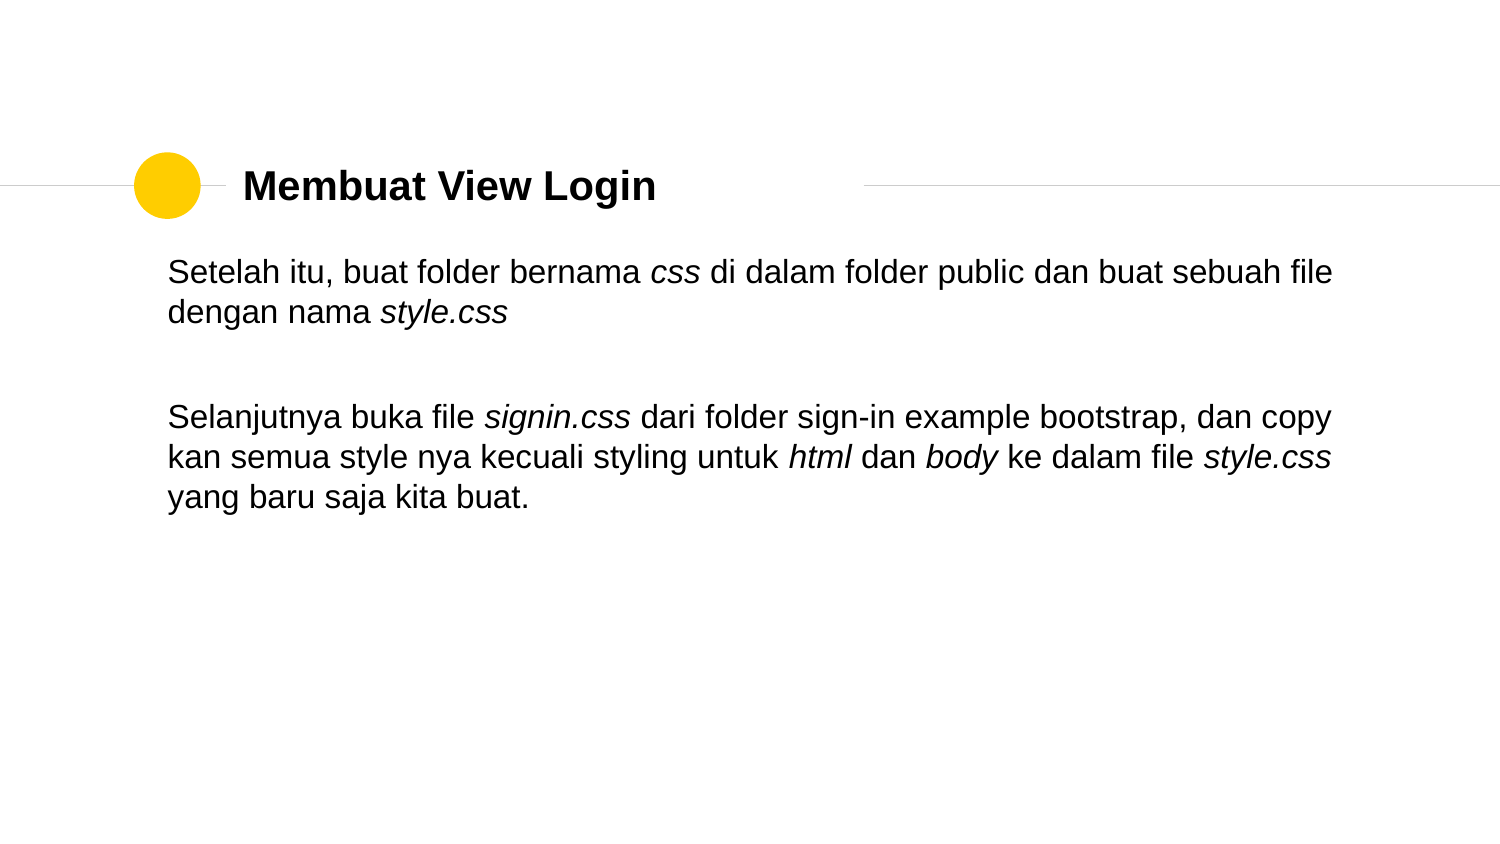

# Membuat View Login
Setelah itu, buat folder bernama css di dalam folder public dan buat sebuah file dengan nama style.css

Selanjutnya buka file signin.css dari folder sign-in example bootstrap, dan copy kan semua style nya kecuali styling untuk html dan body ke dalam file style.css yang baru saja kita buat.